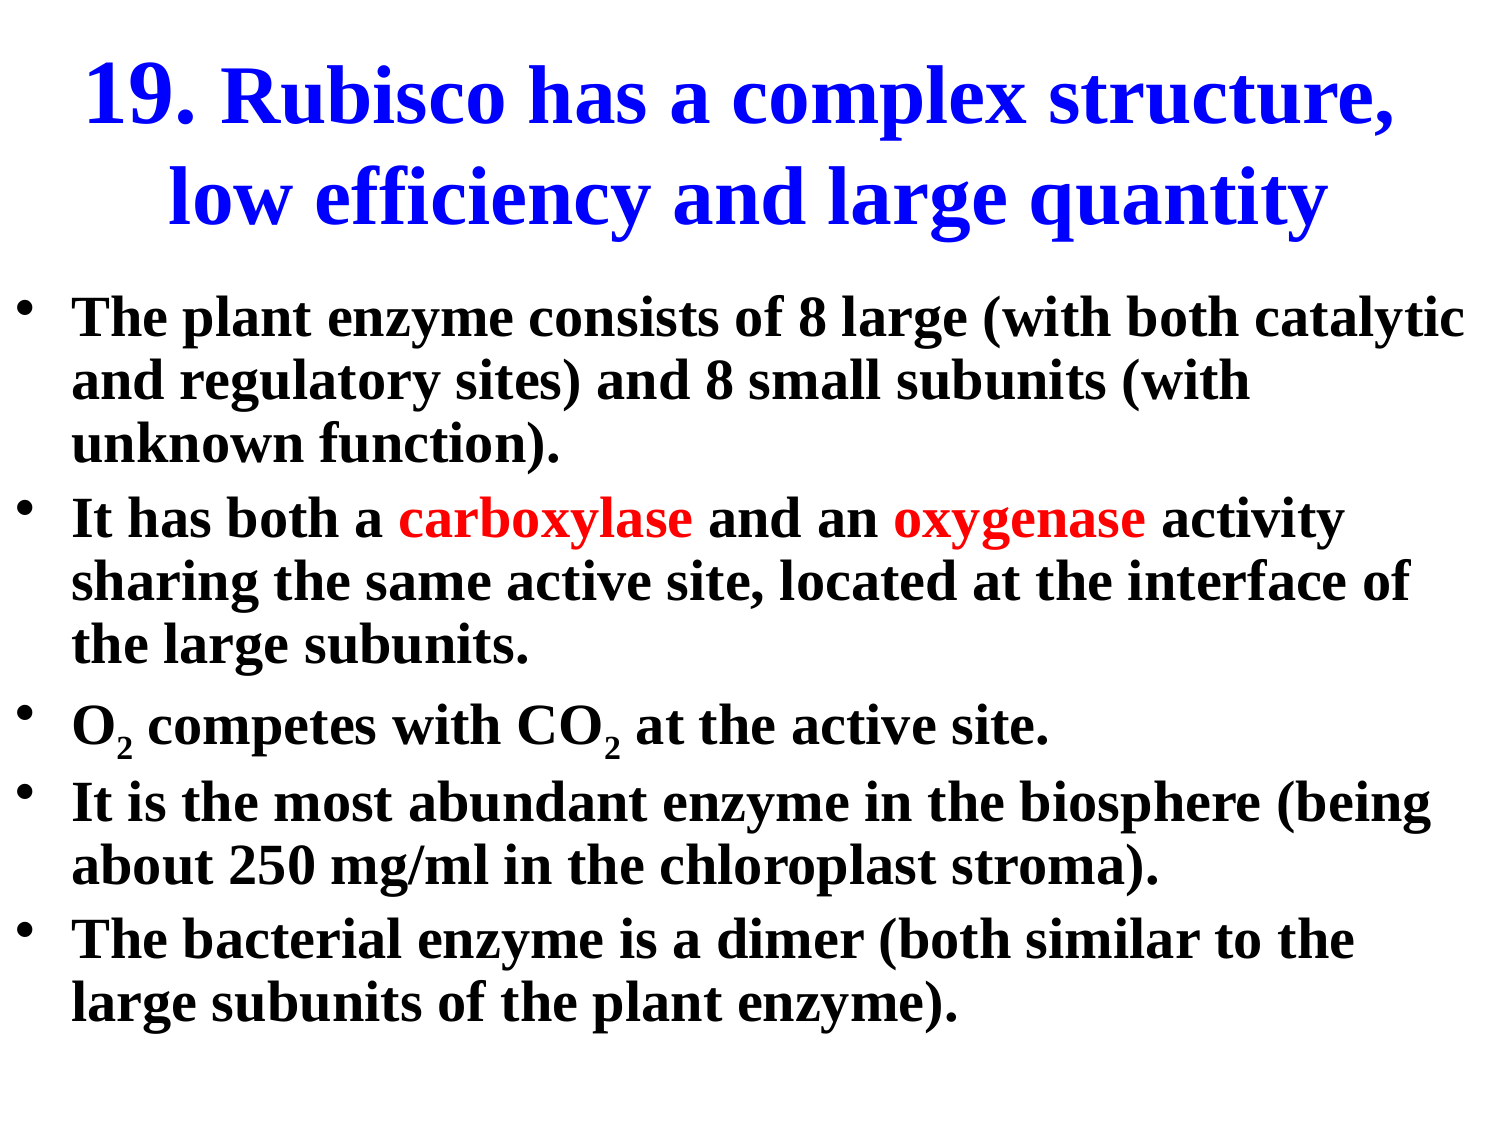

# 19. Rubisco has a complex structure,  low efficiency and large quantity
The plant enzyme consists of 8 large (with both catalytic and regulatory sites) and 8 small subunits (with unknown function).
It has both a carboxylase and an oxygenase activity sharing the same active site, located at the interface of the large subunits.
O2 competes with CO2 at the active site.
It is the most abundant enzyme in the biosphere (being about 250 mg/ml in the chloroplast stroma).
The bacterial enzyme is a dimer (both similar to the large subunits of the plant enzyme).